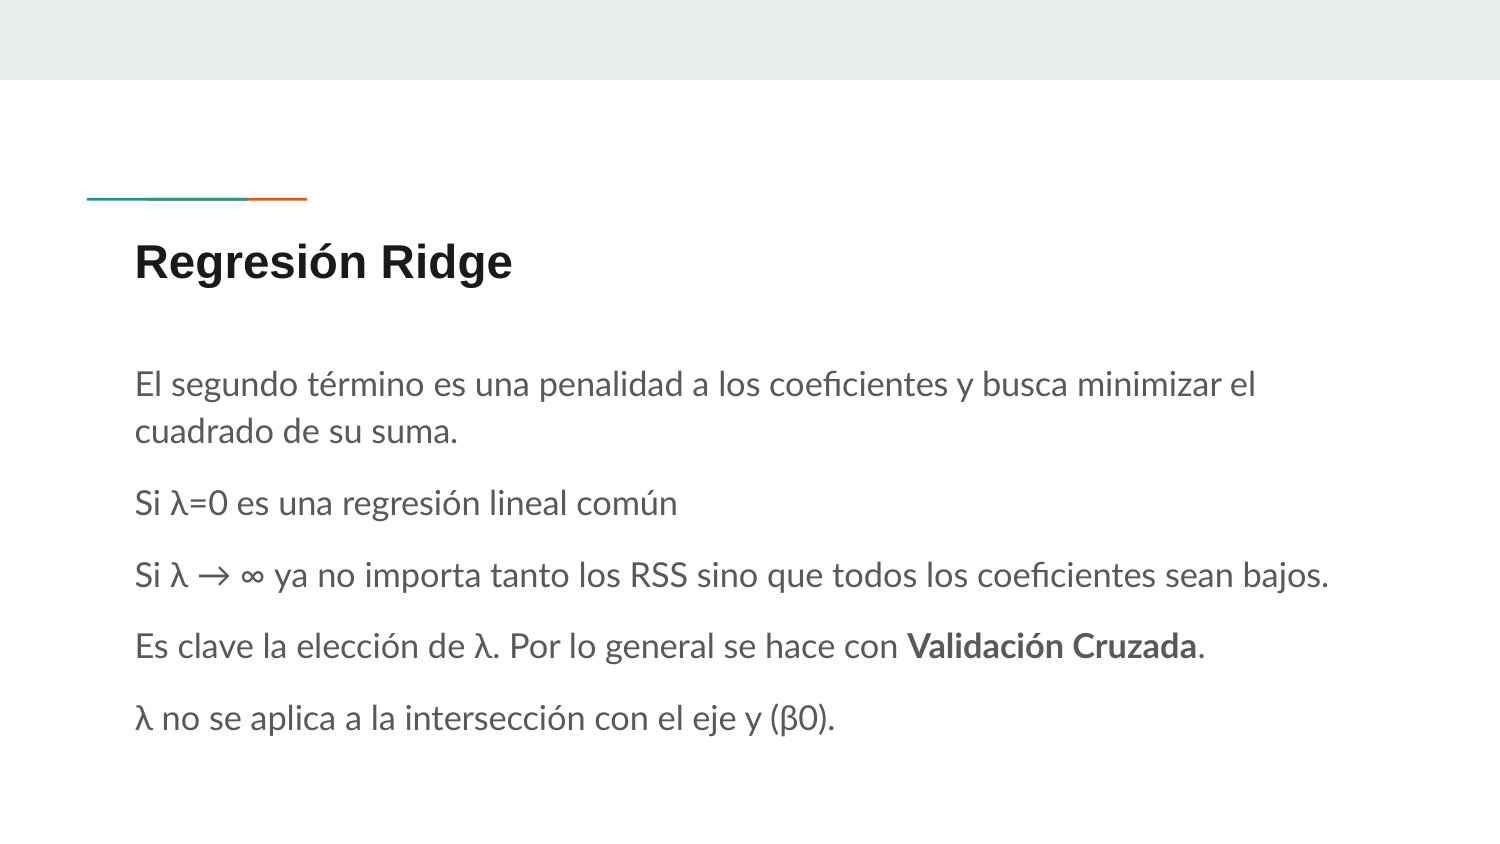

# Regresión Ridge

El segundo término es una penalidad a los coeficientes y busca minimizar el cuadrado de su suma.
Si λ=0 es una regresión lineal común
Si λ → ∞ ya no importa tanto los RSS sino que todos los coeficientes sean bajos.
Es clave la elección de λ. Por lo general se hace con Validación Cruzada.
λ no se aplica a la intersección con el eje y (β0).